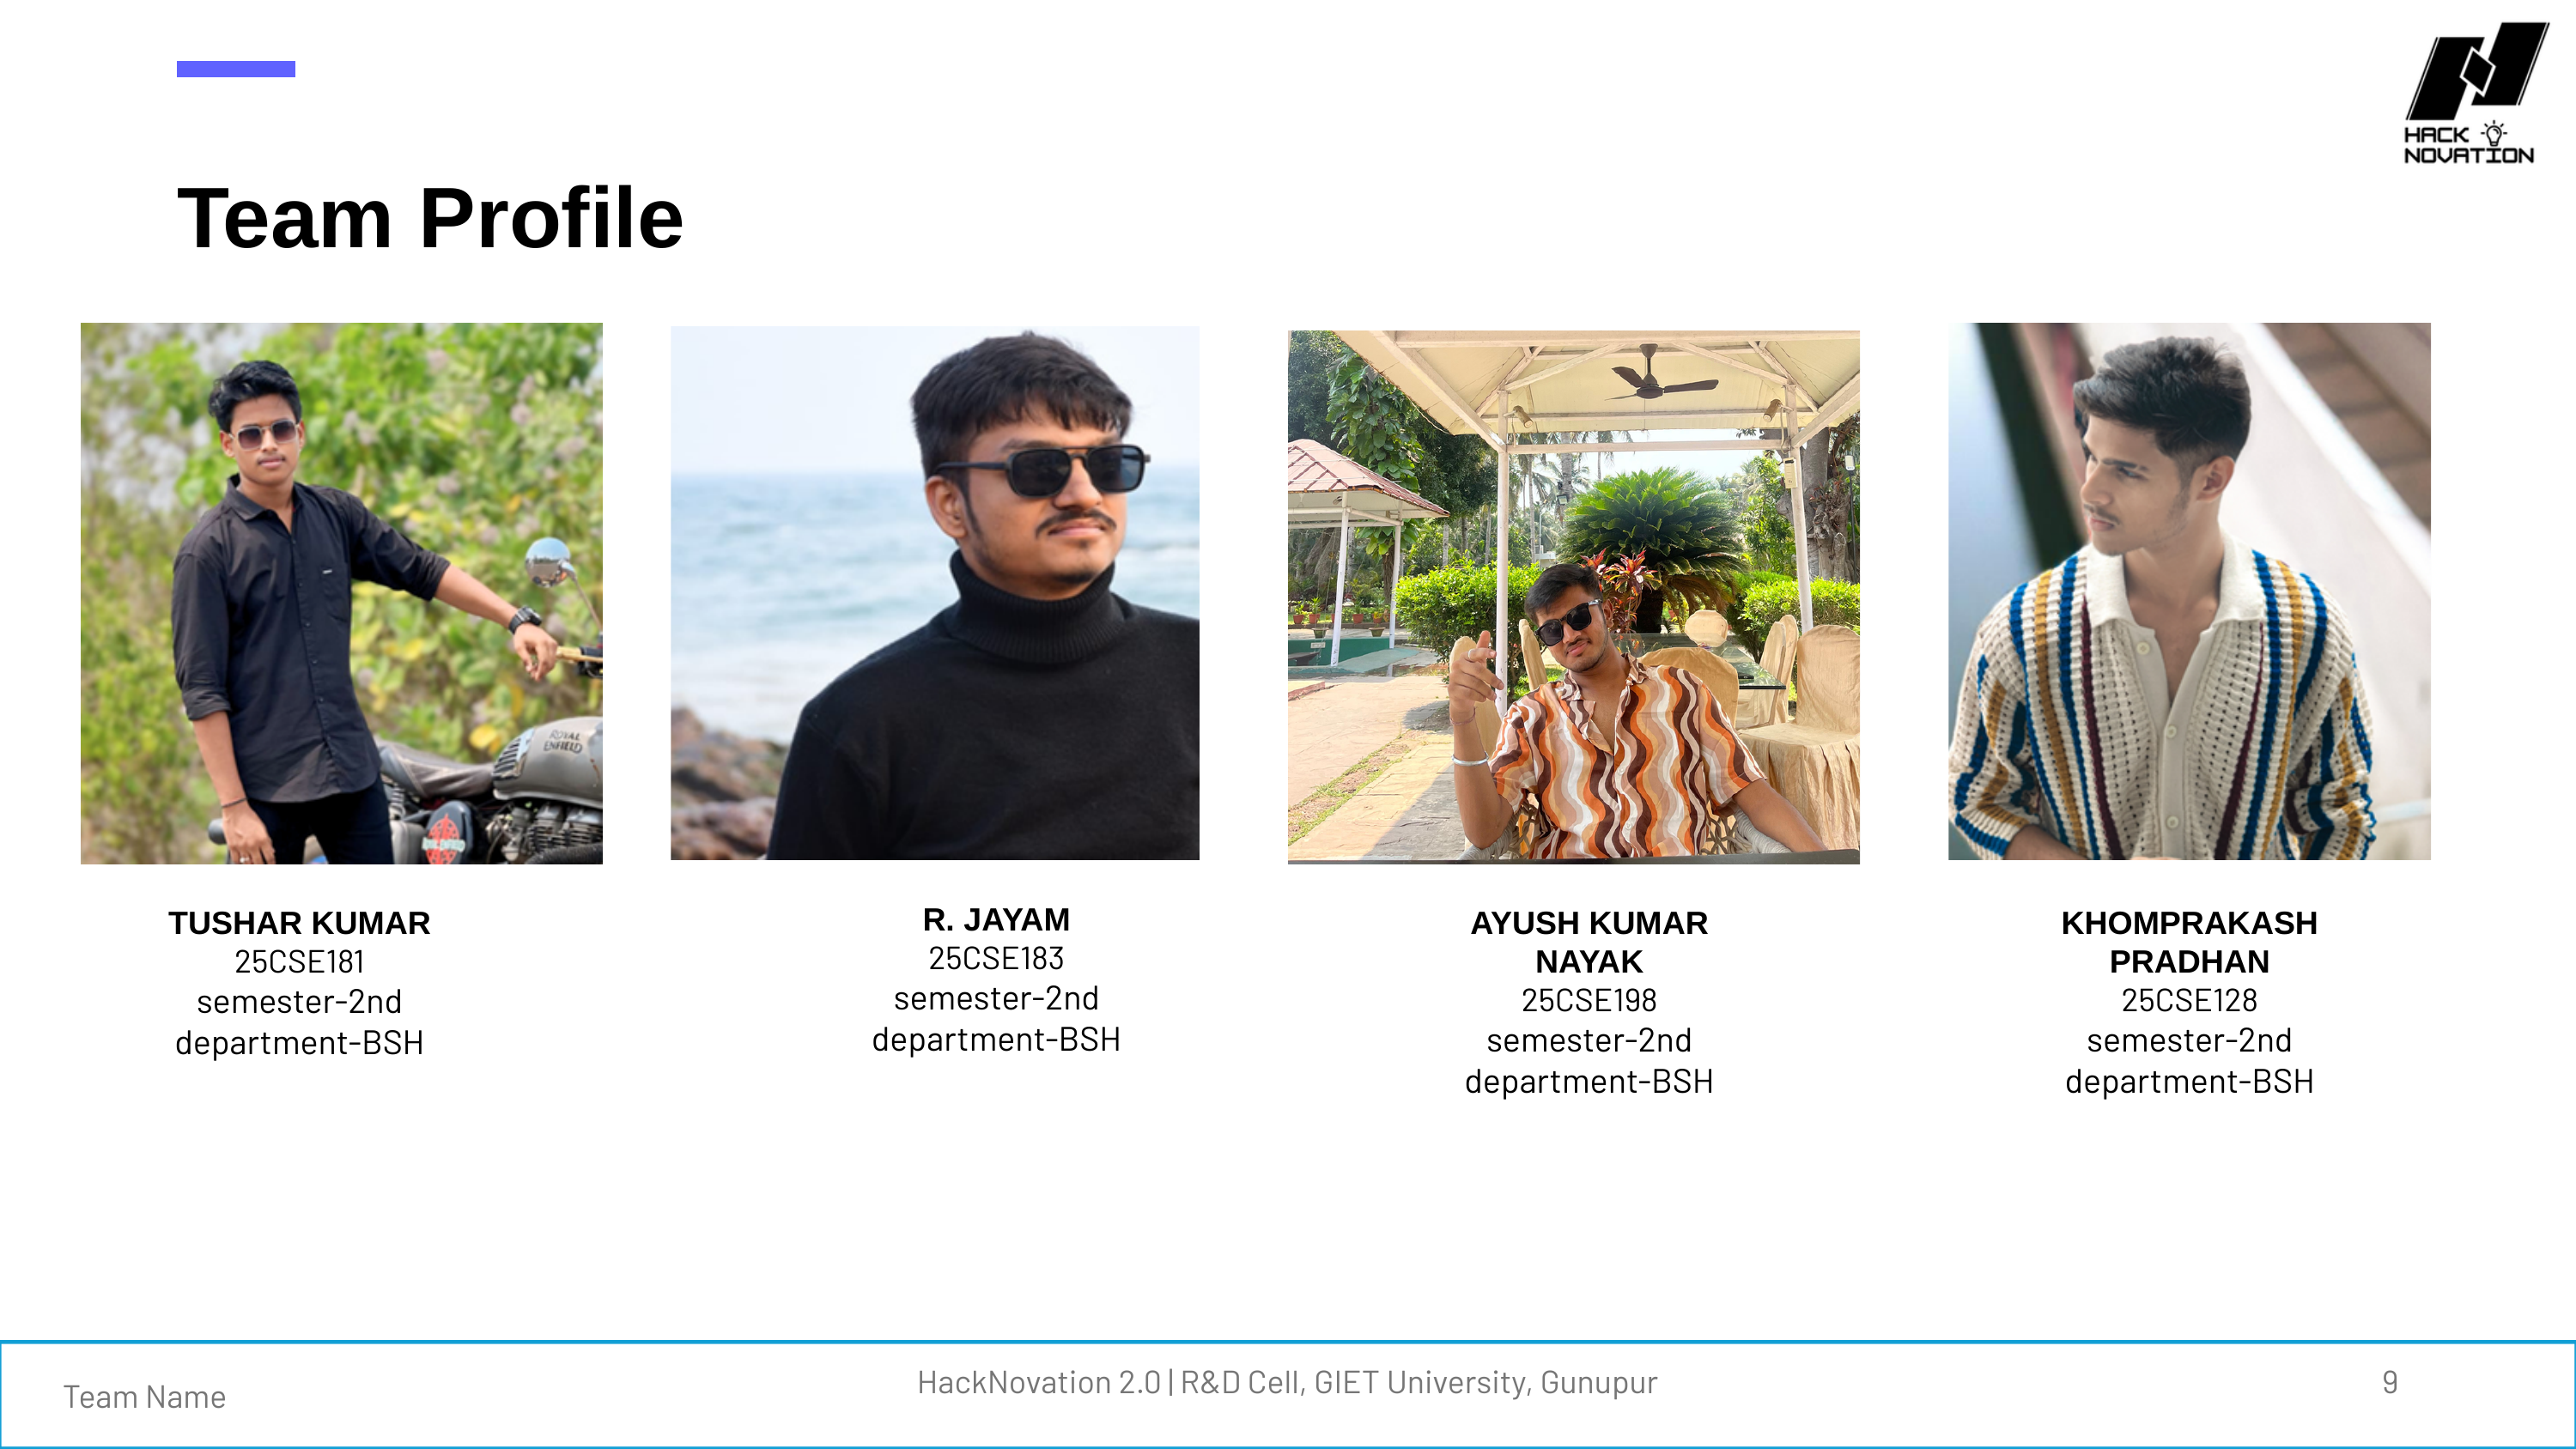

Team Profile

R. JAYAM
25CSE183
semester-2nd
department-BSH
TUSHAR KUMAR
25CSE181
semester-2nd
department-BSH

AYUSH KUMAR NAYAK
25CSE198
semester-2nd
department-BSH
KHOMPRAKASH PRADHAN
25CSE128
semester-2nd
department-BSH

HackNovation 2.0 | R&D Cell, GIET University, Gunupur

9

Team Name